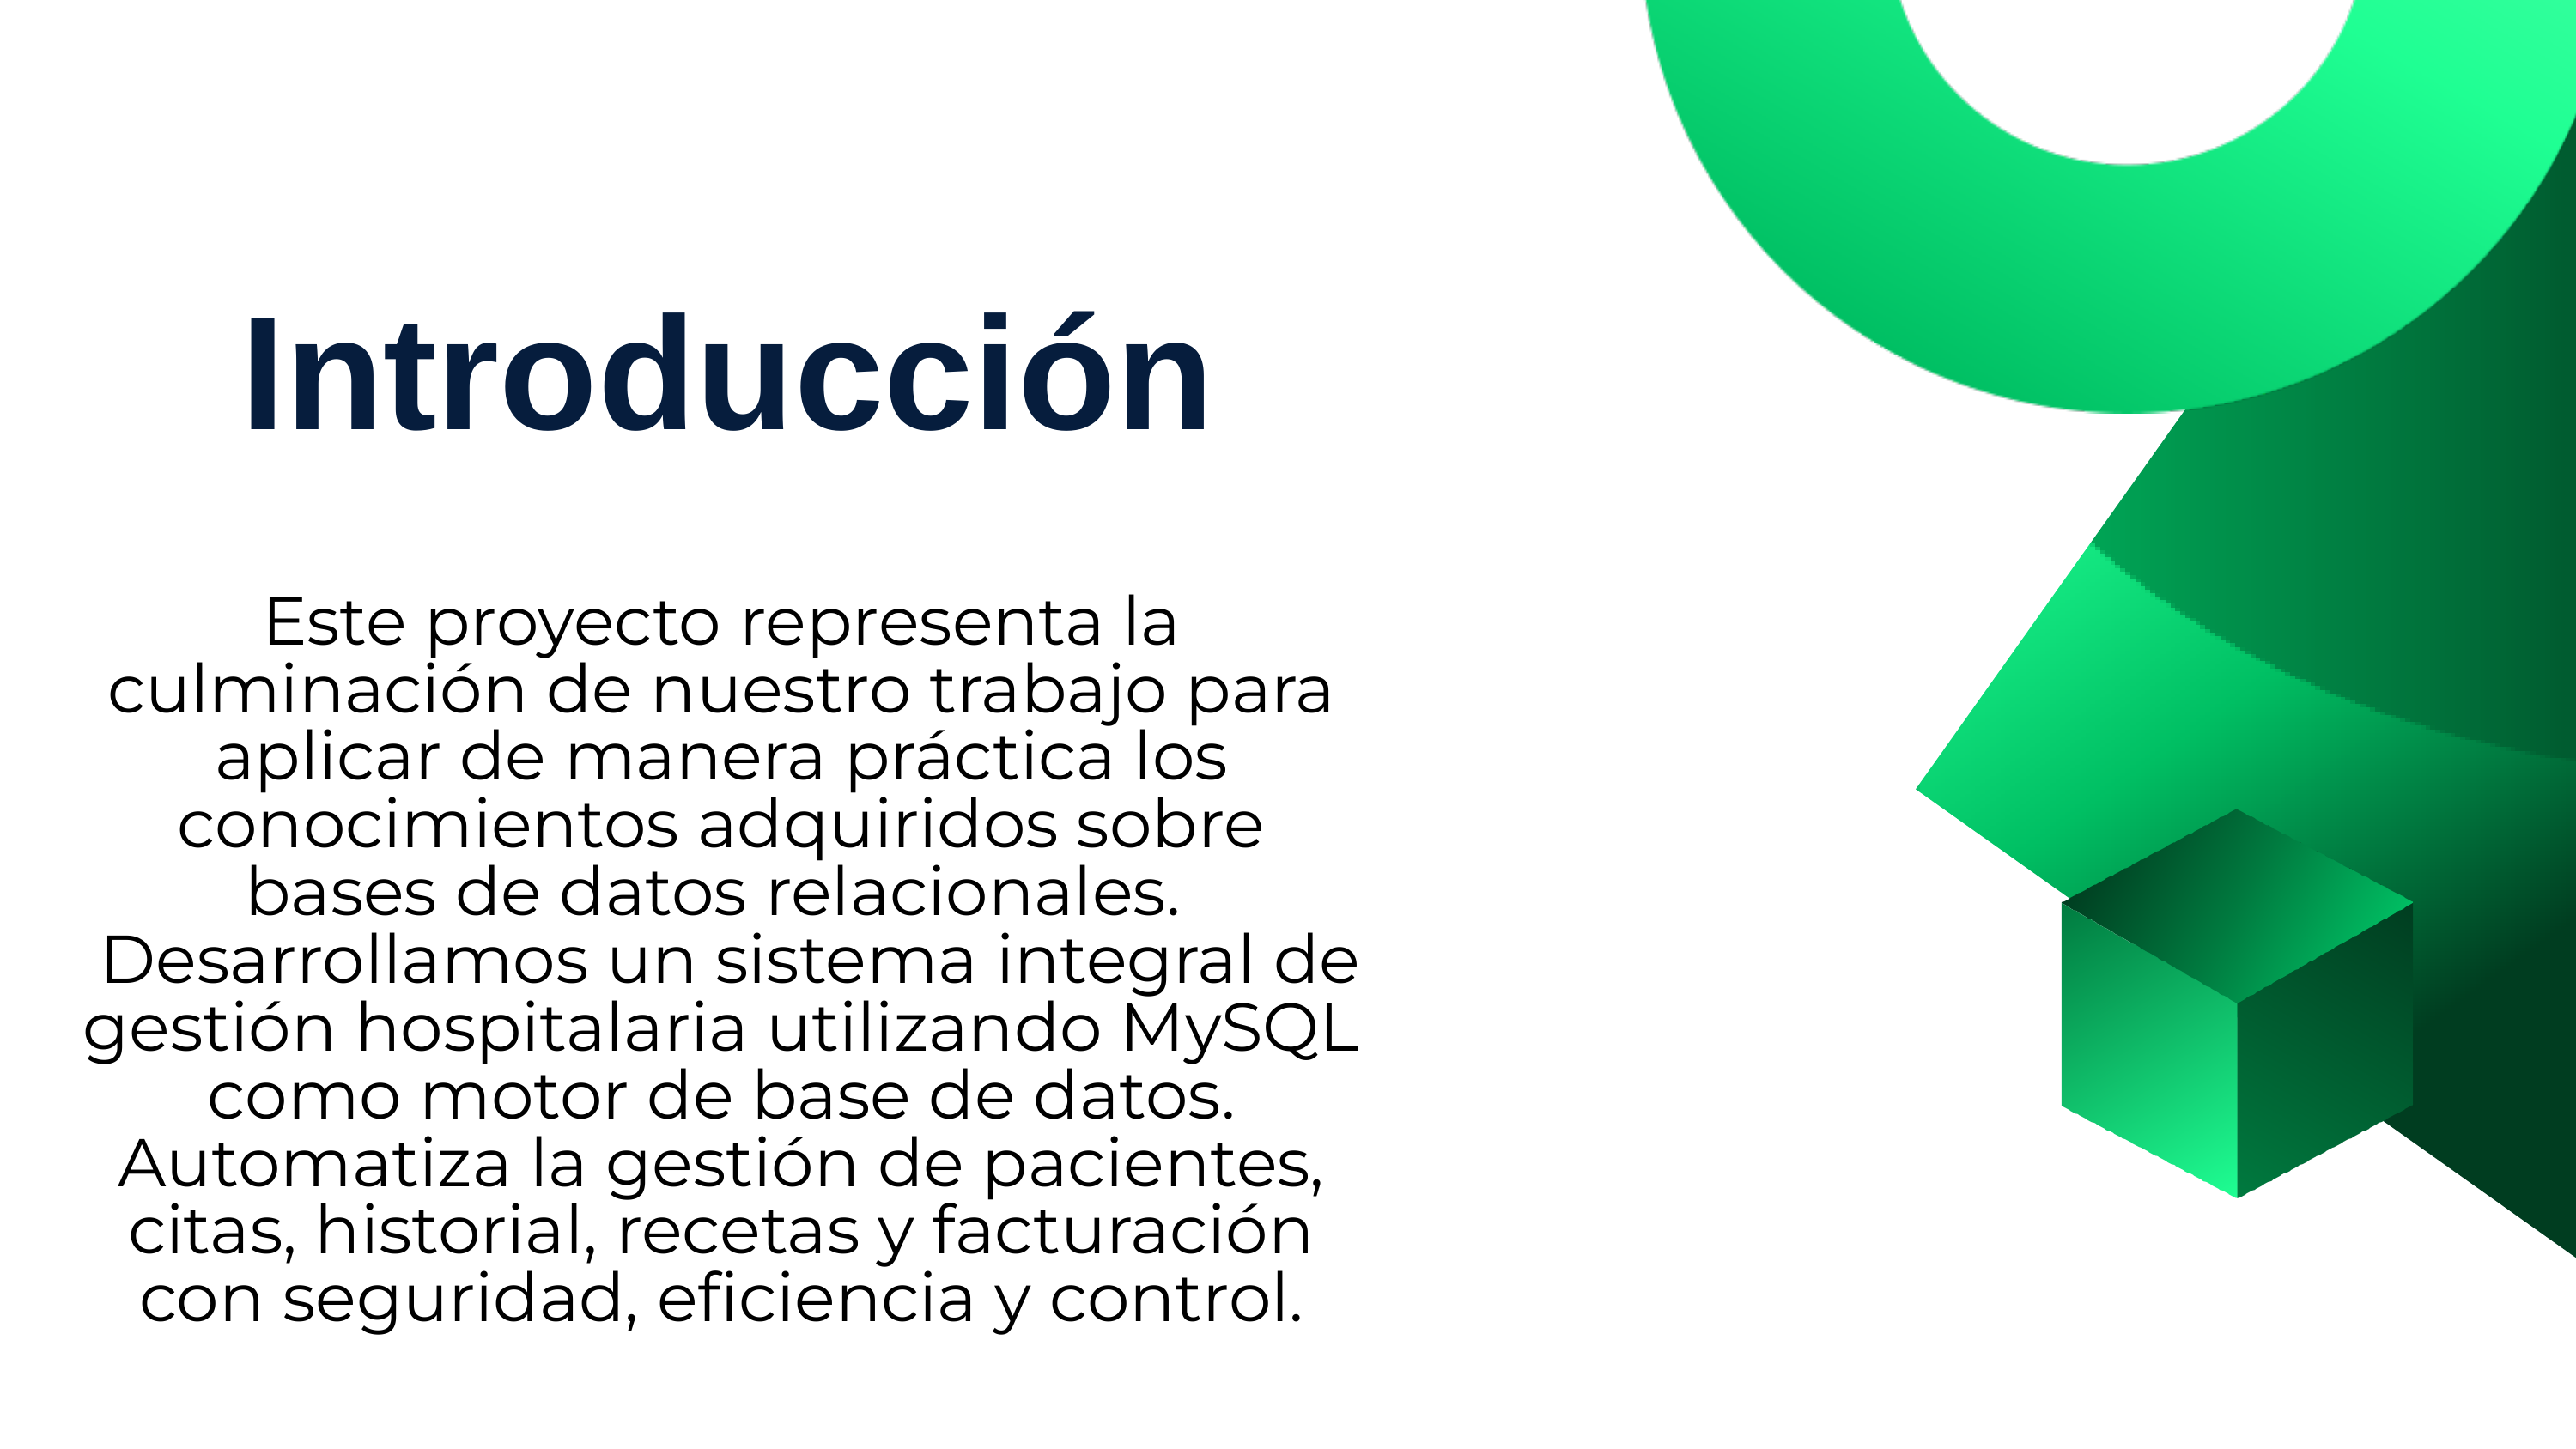

Introducción
Este proyecto representa la culminación de nuestro trabajo para aplicar de manera práctica los conocimientos adquiridos sobre bases de datos relacionales.
 Desarrollamos un sistema integral de gestión hospitalaria utilizando MySQL como motor de base de datos.
Automatiza la gestión de pacientes, citas, historial, recetas y facturación con seguridad, eficiencia y control.